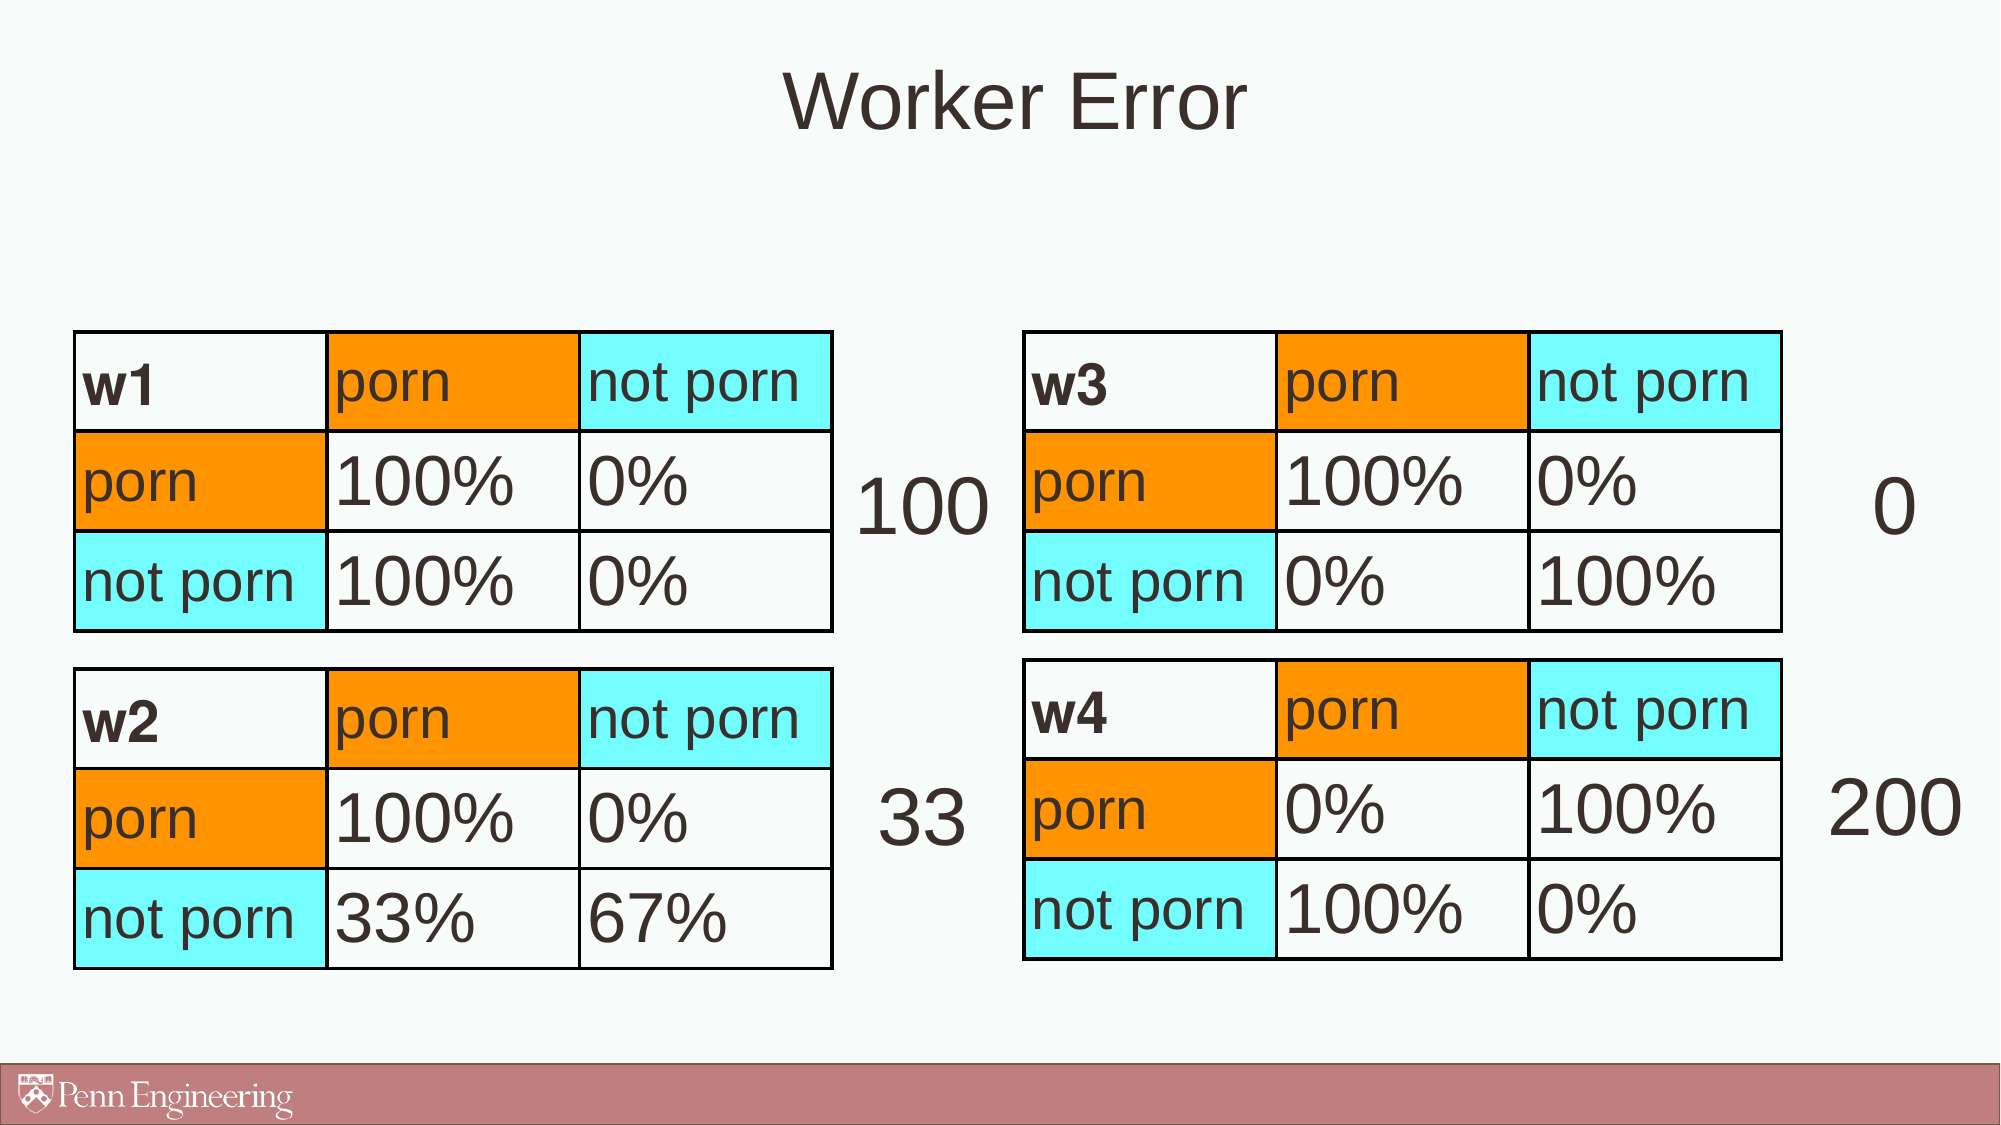

Worker Error
| w1 | porn | not porn |
| --- | --- | --- |
| porn | 100% | 0% |
| not porn | 100% | 0% |
| w3 | porn | not porn |
| --- | --- | --- |
| porn | 100% | 0% |
| not porn | 0% | 100% |
100
0
| w4 | porn | not porn |
| --- | --- | --- |
| porn | 0% | 100% |
| not porn | 100% | 0% |
| w2 | porn | not porn |
| --- | --- | --- |
| porn | 100% | 0% |
| not porn | 33% | 67% |
200
33